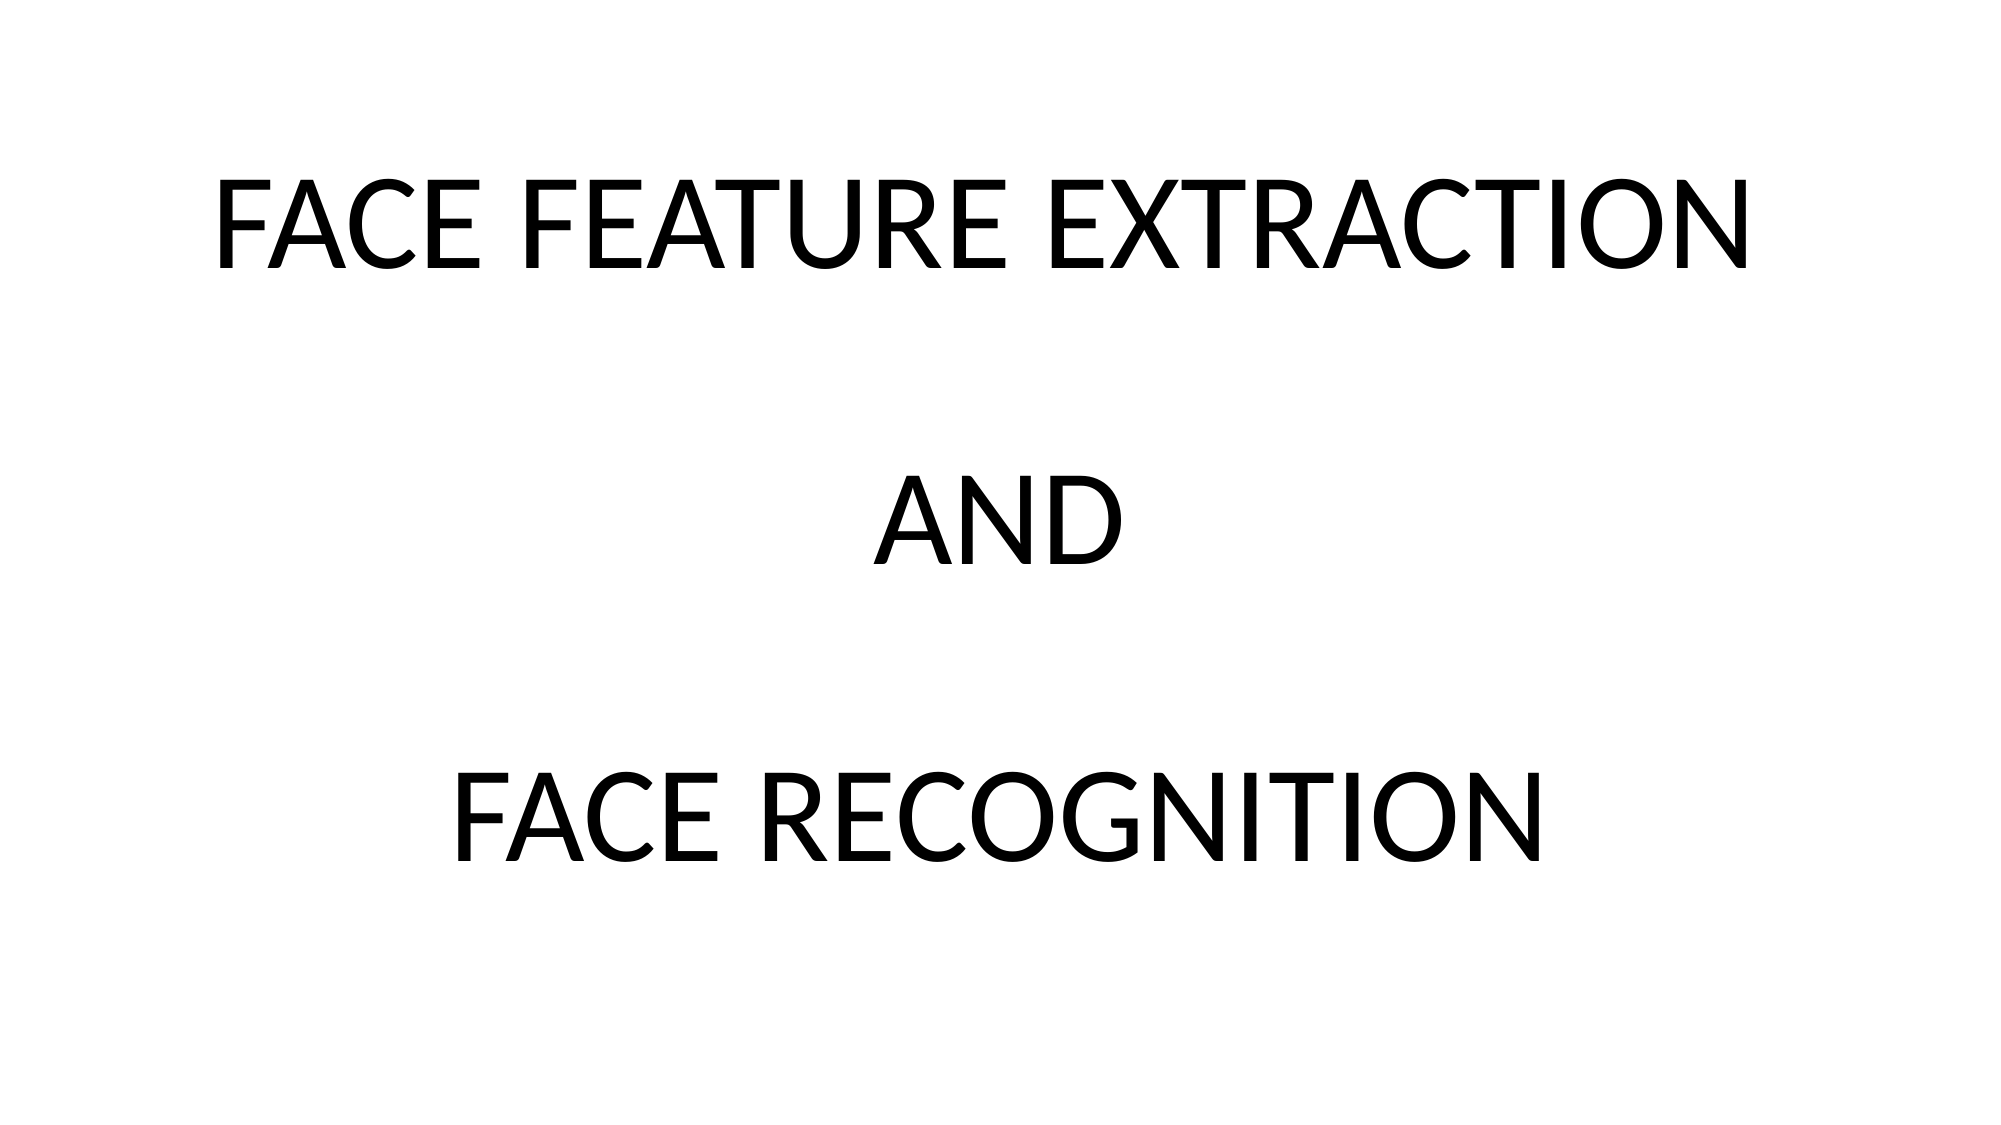

# FACE FEATURE EXTRACTION AND FACE RECOGNITION